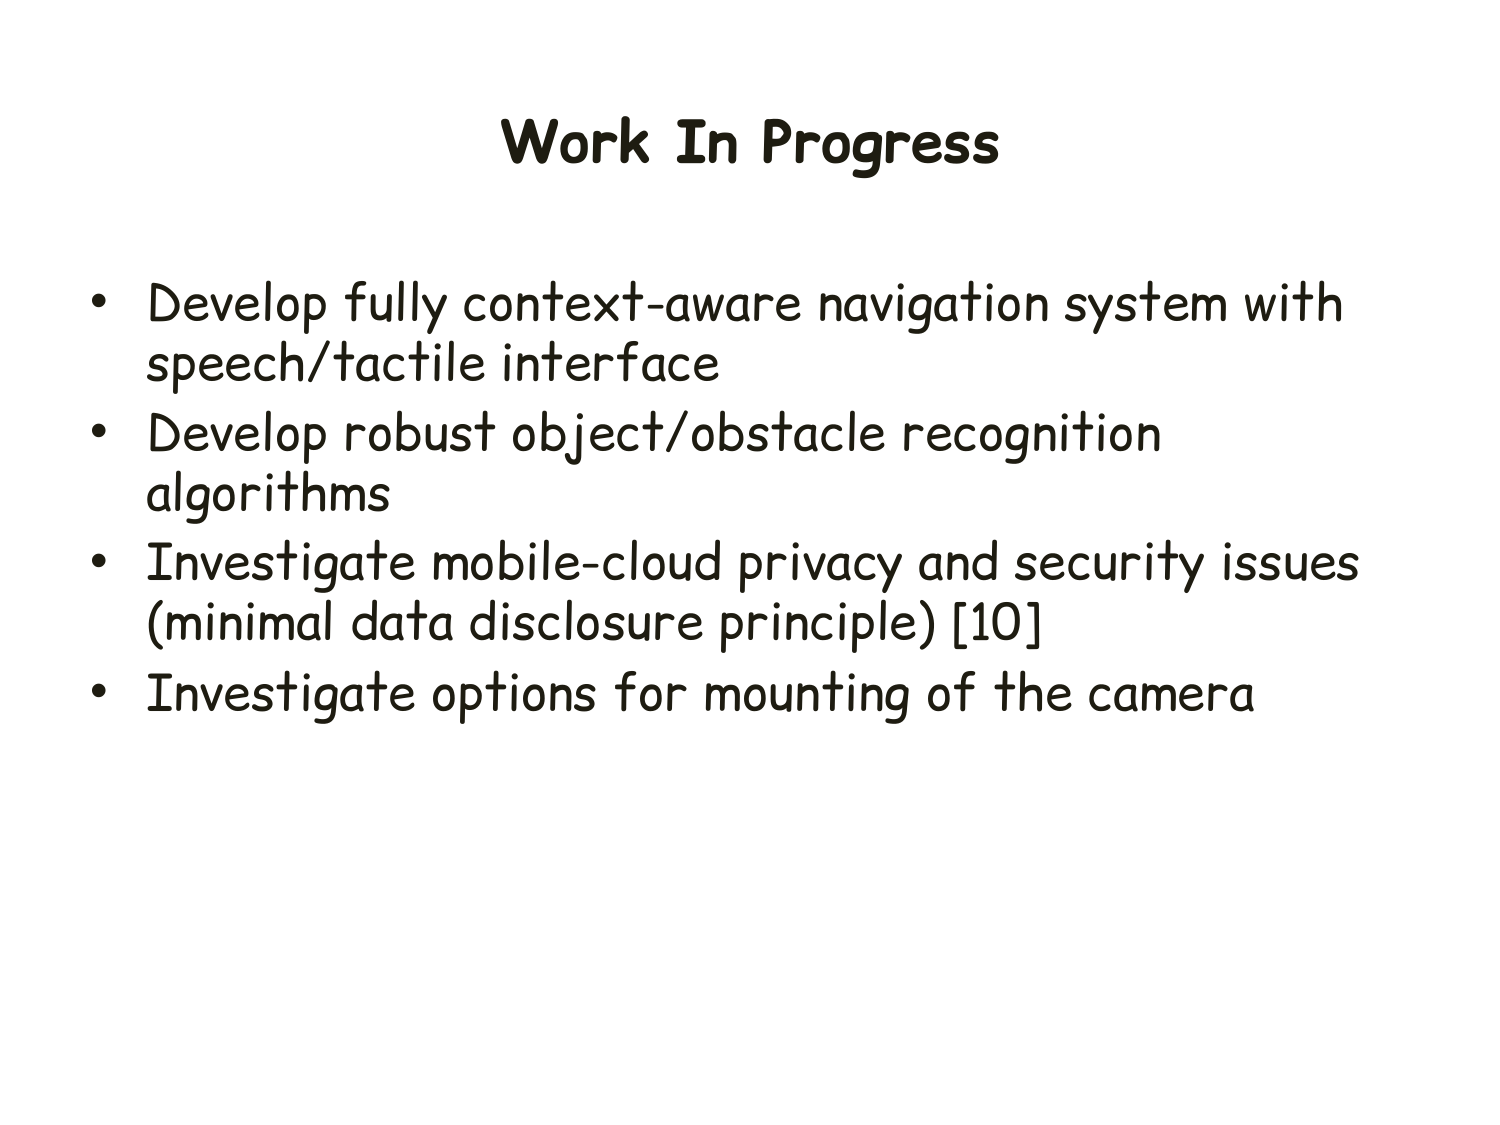

# Work In Progress
Develop fully context-aware navigation system with speech/tactile interface
Develop robust object/obstacle recognition algorithms
Investigate mobile-cloud privacy and security issues (minimal data disclosure principle) [10]
Investigate options for mounting of the camera